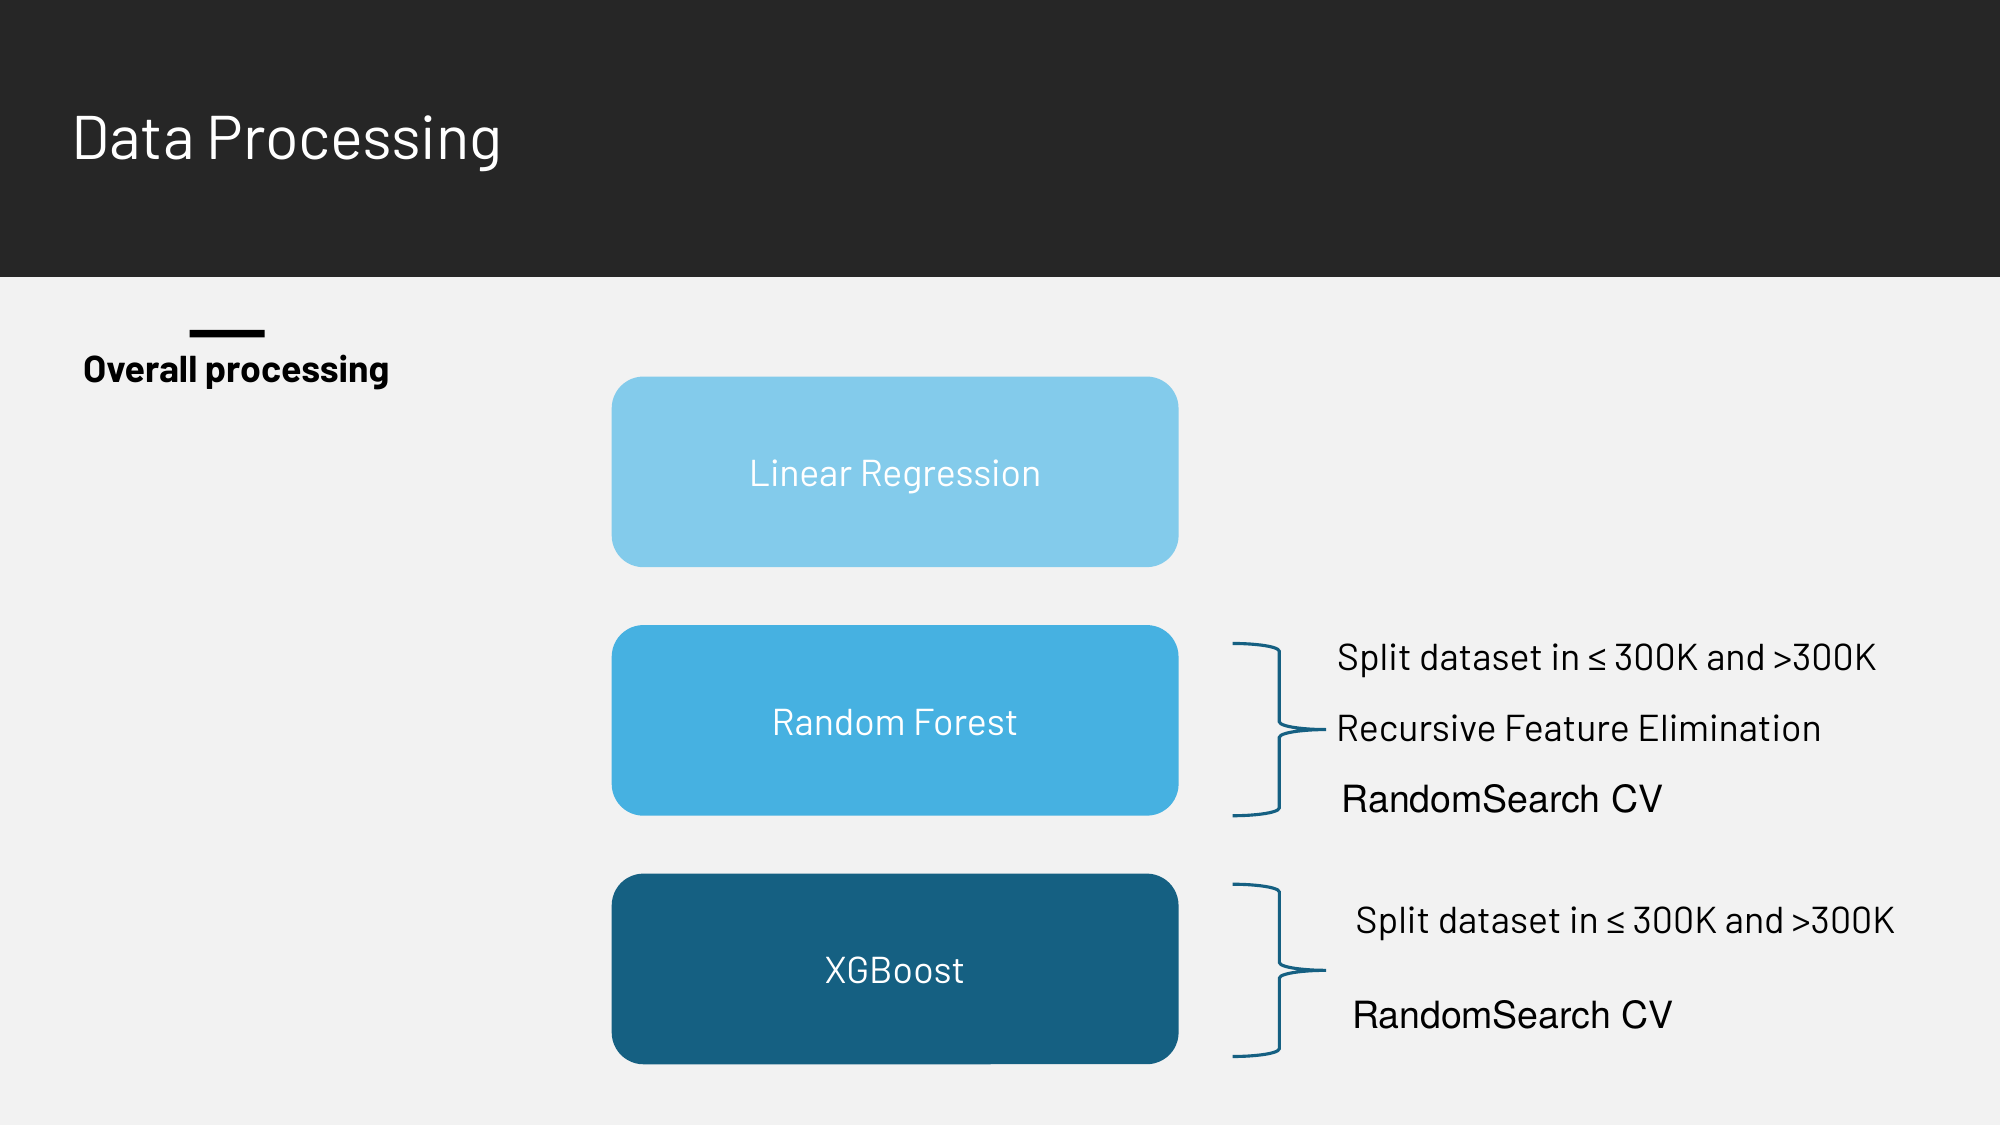

# Data Processing

Overall processing
Linear Regression
Random Forest
Split dataset in ≤ 300K and >300K

Recursive Feature Elimination
RandomSearch CV

XGBoost

Split dataset in ≤ 300K and >300K
RandomSearch CV